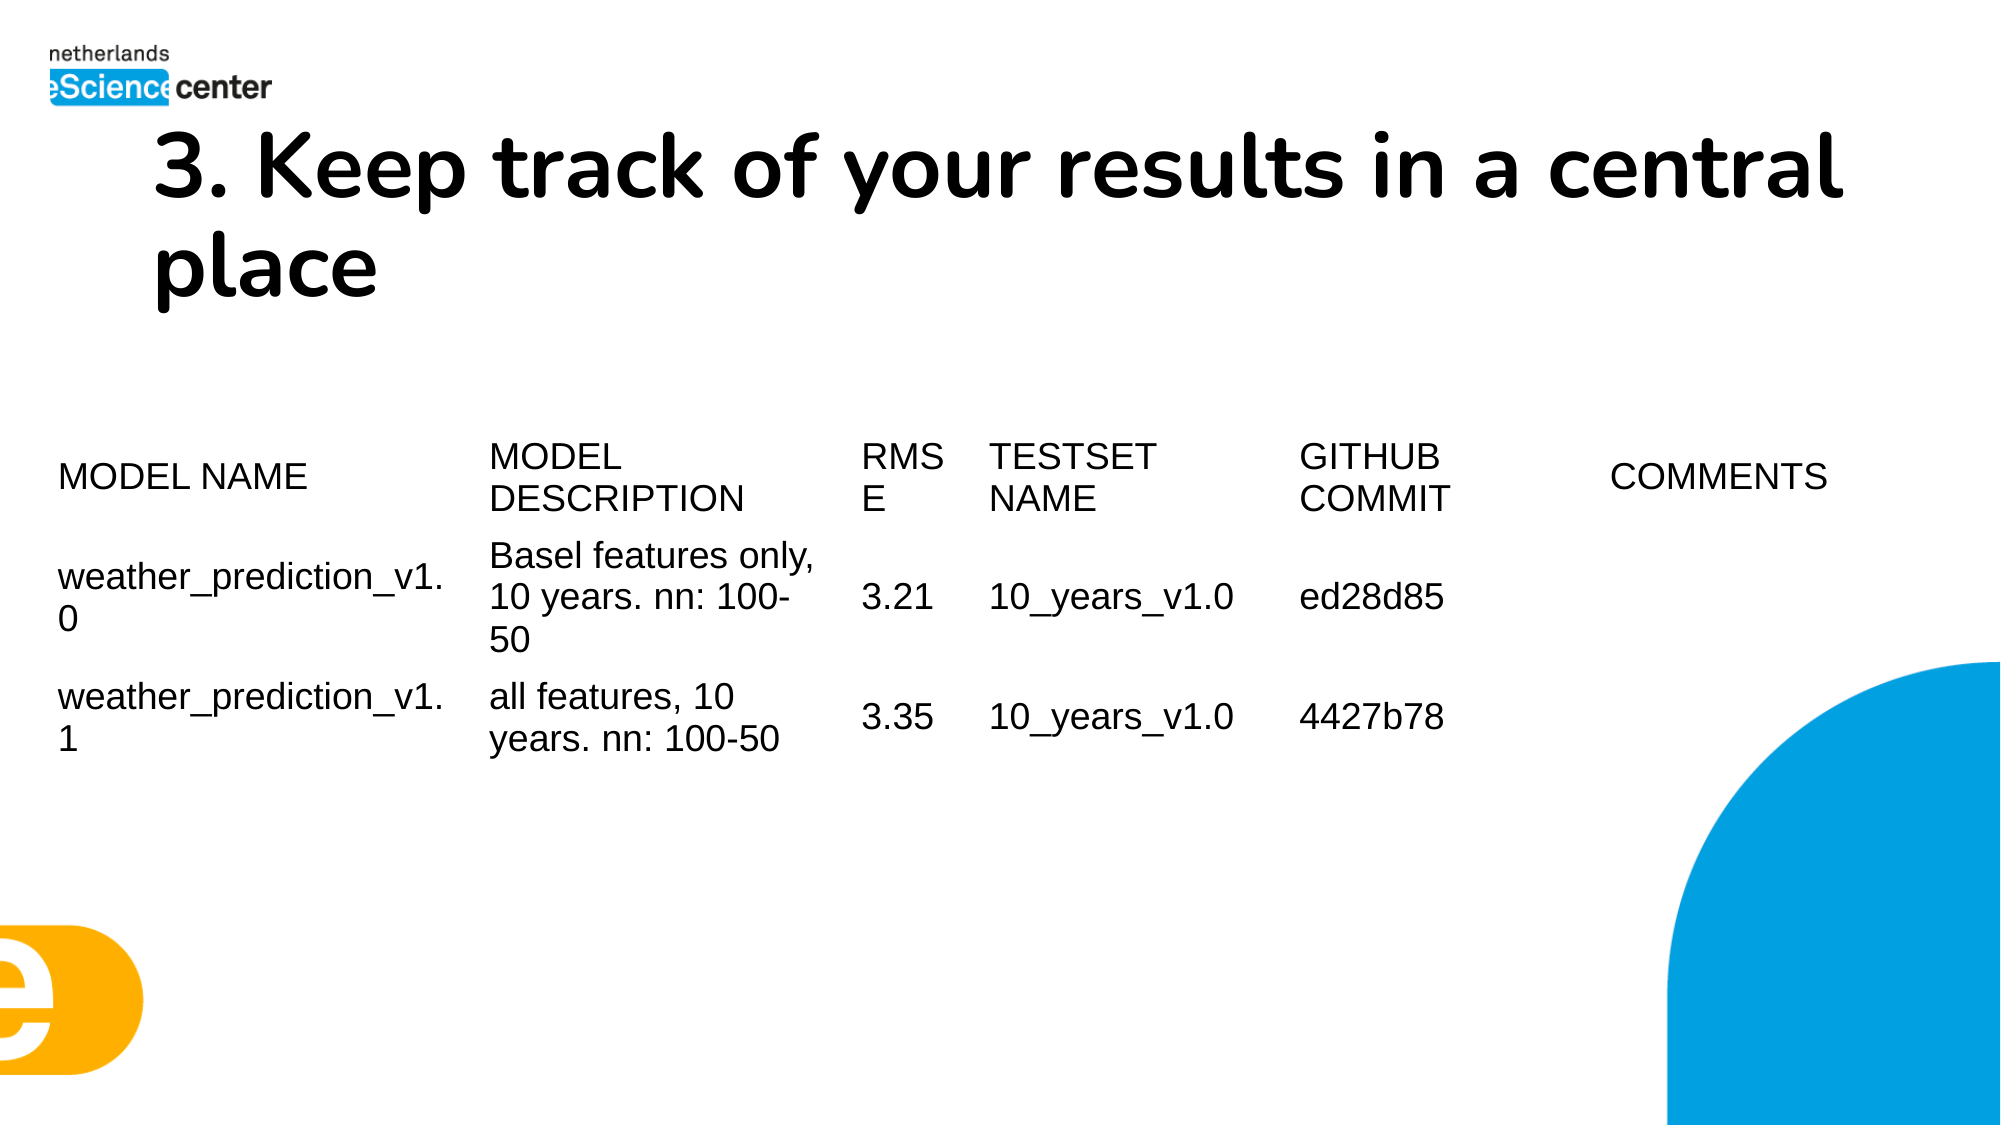

# 3. Keep track of your results in a central place
| MODEL NAME | MODEL DESCRIPTION | RMSE | TESTSET NAME | GITHUB COMMIT | COMMENTS |
| --- | --- | --- | --- | --- | --- |
| weather\_prediction\_v1.0 | Basel features only, 10 years. nn: 100-50 | 3.21 | 10\_years\_v1.0 | ed28d85 |  |
| weather\_prediction\_v1.1 | all features, 10 years. nn: 100-50 | 3.35 | 10\_years\_v1.0 | 4427b78 |  |